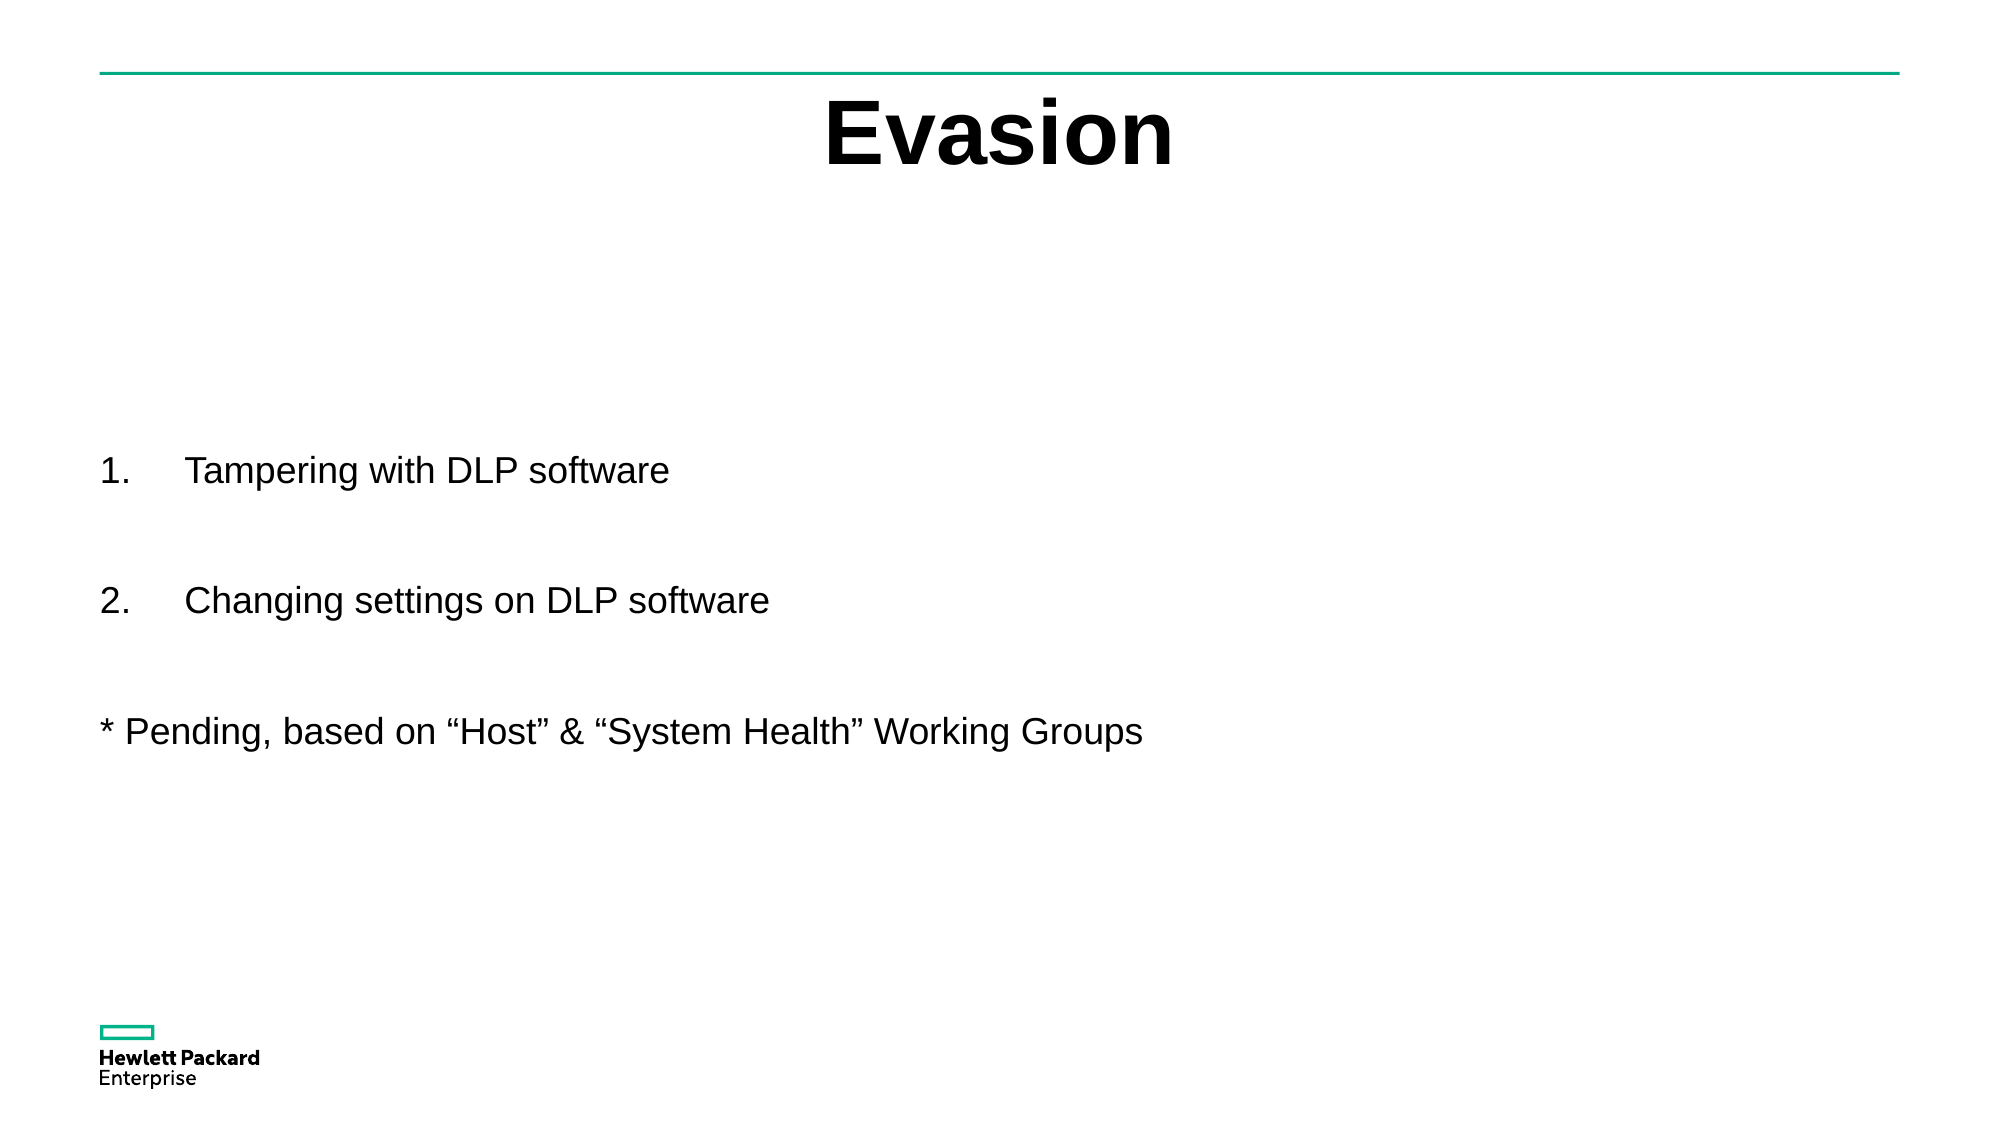

# Evasion

Tampering with DLP software

Changing settings on DLP software

* Pending, based on “Host” & “System Health” Working Groups